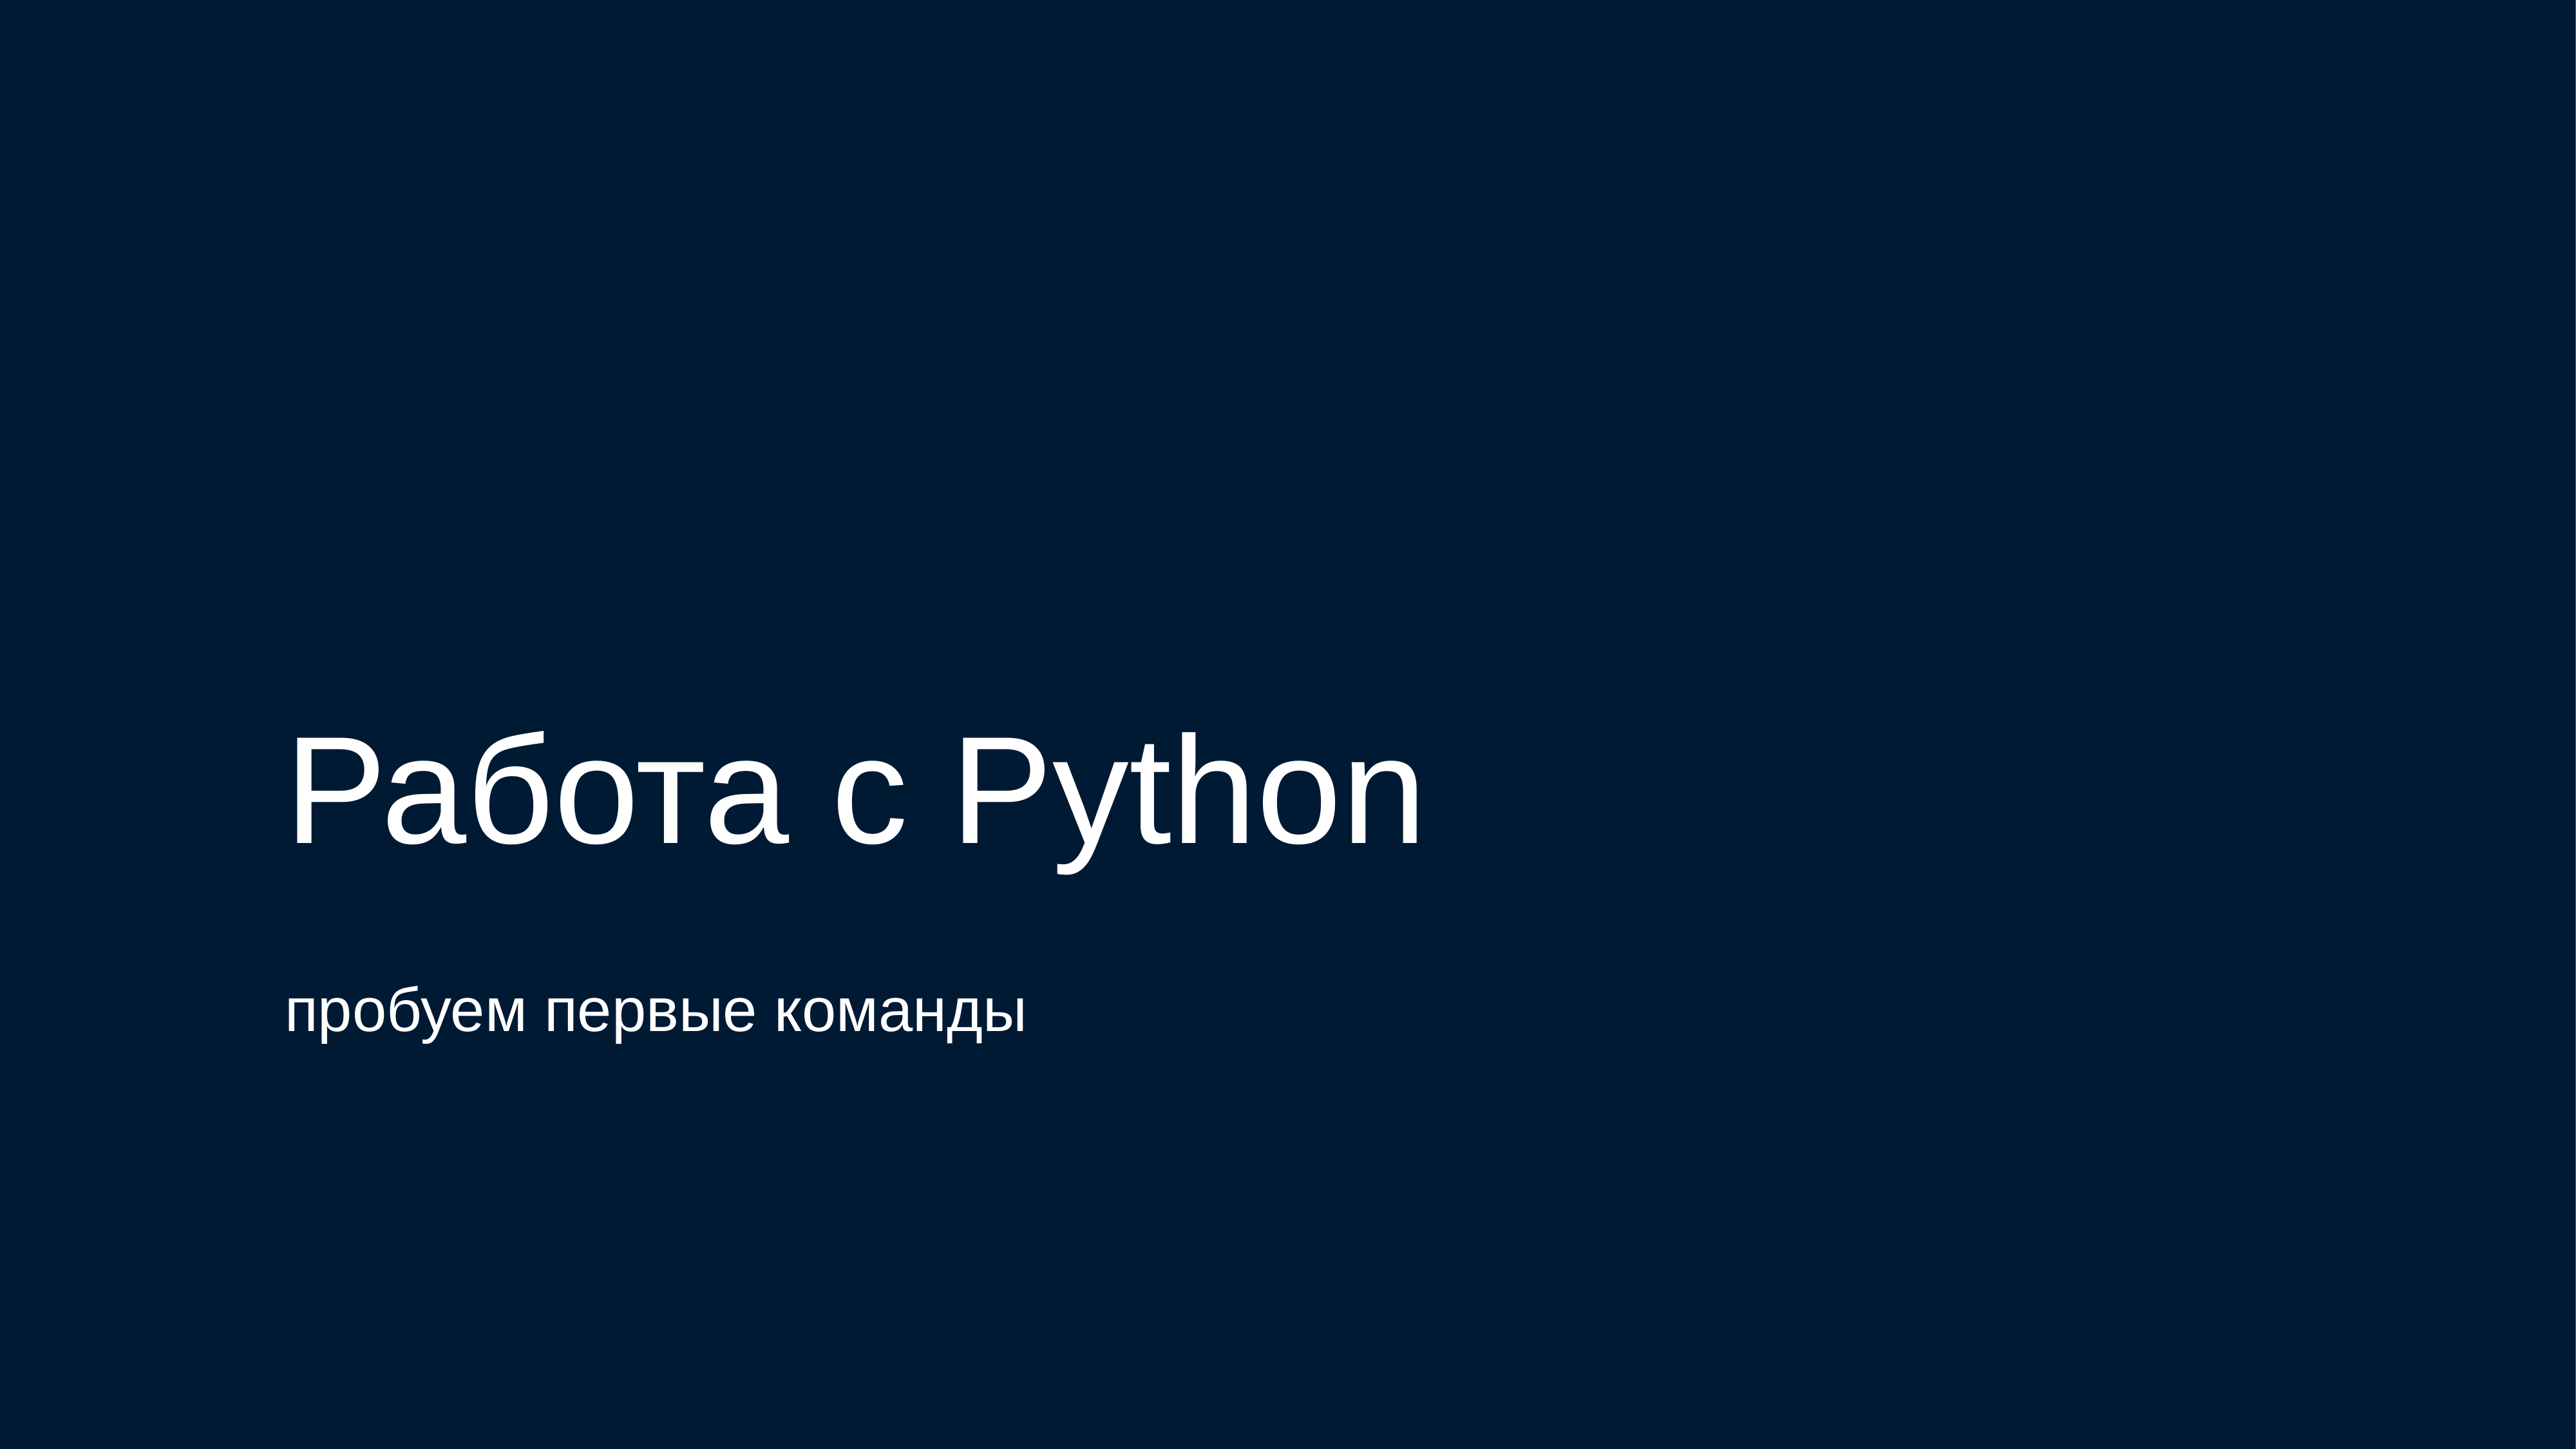

# Работа с Python
пробуем первые команды